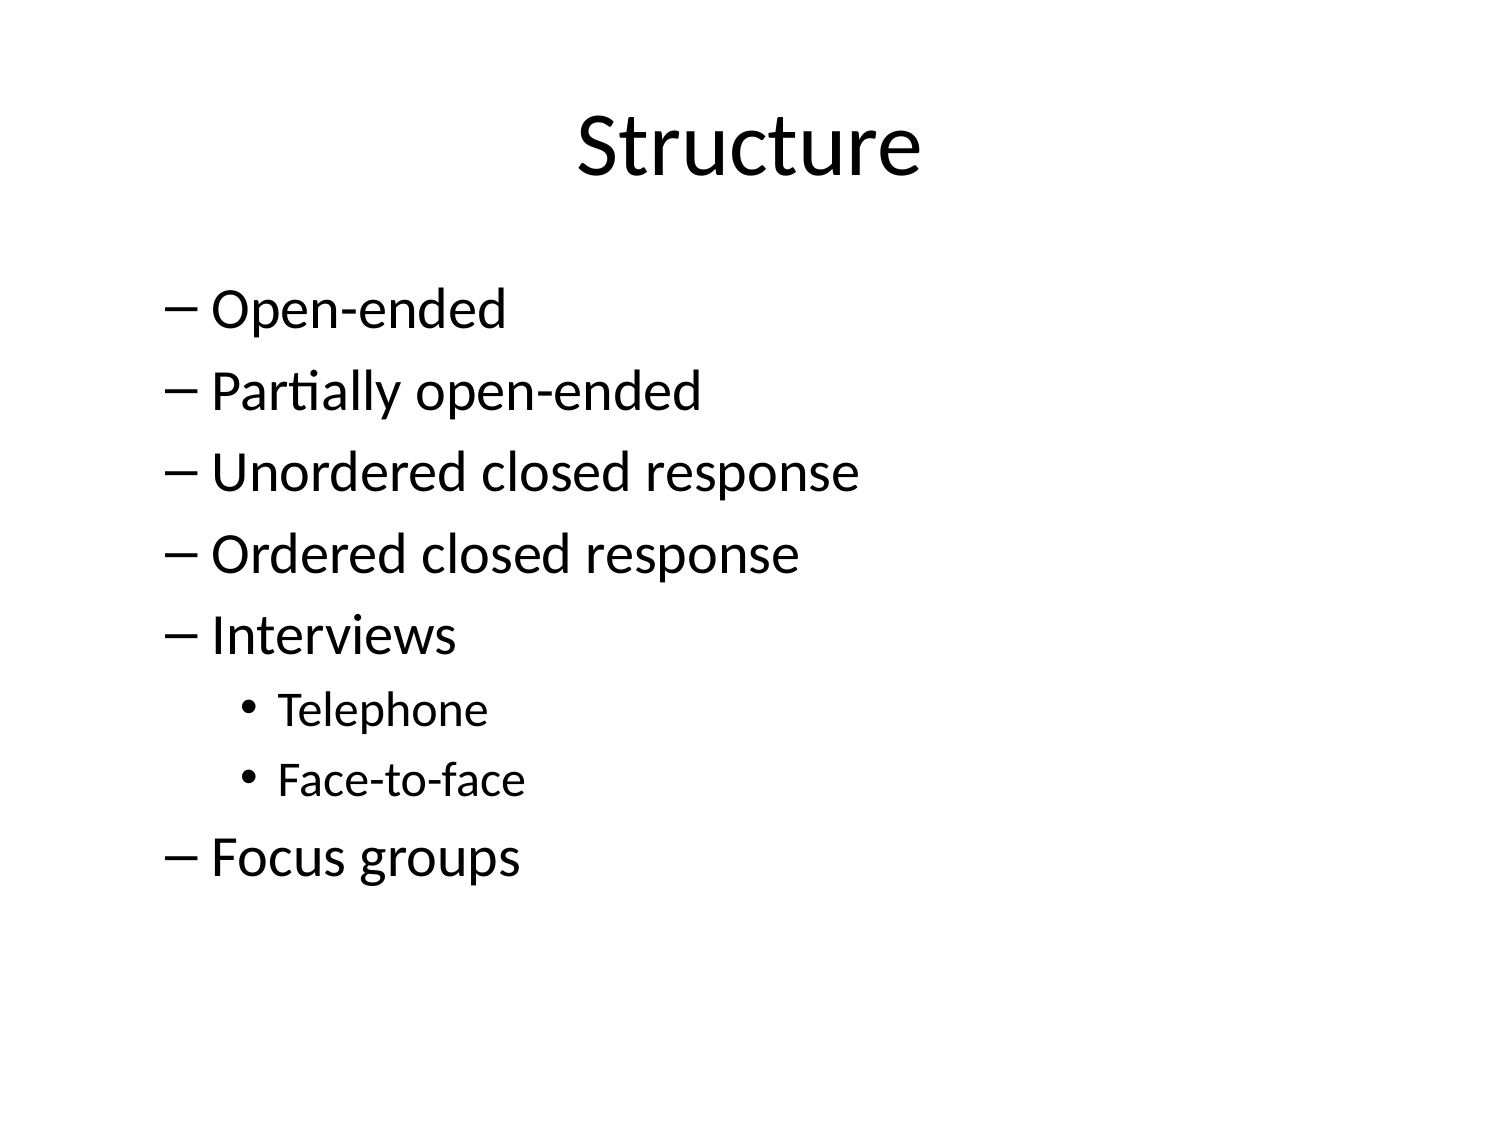

# Structure
Open-ended
Partially open-ended
Unordered closed response
Ordered closed response
Interviews
Telephone
Face-to-face
Focus groups